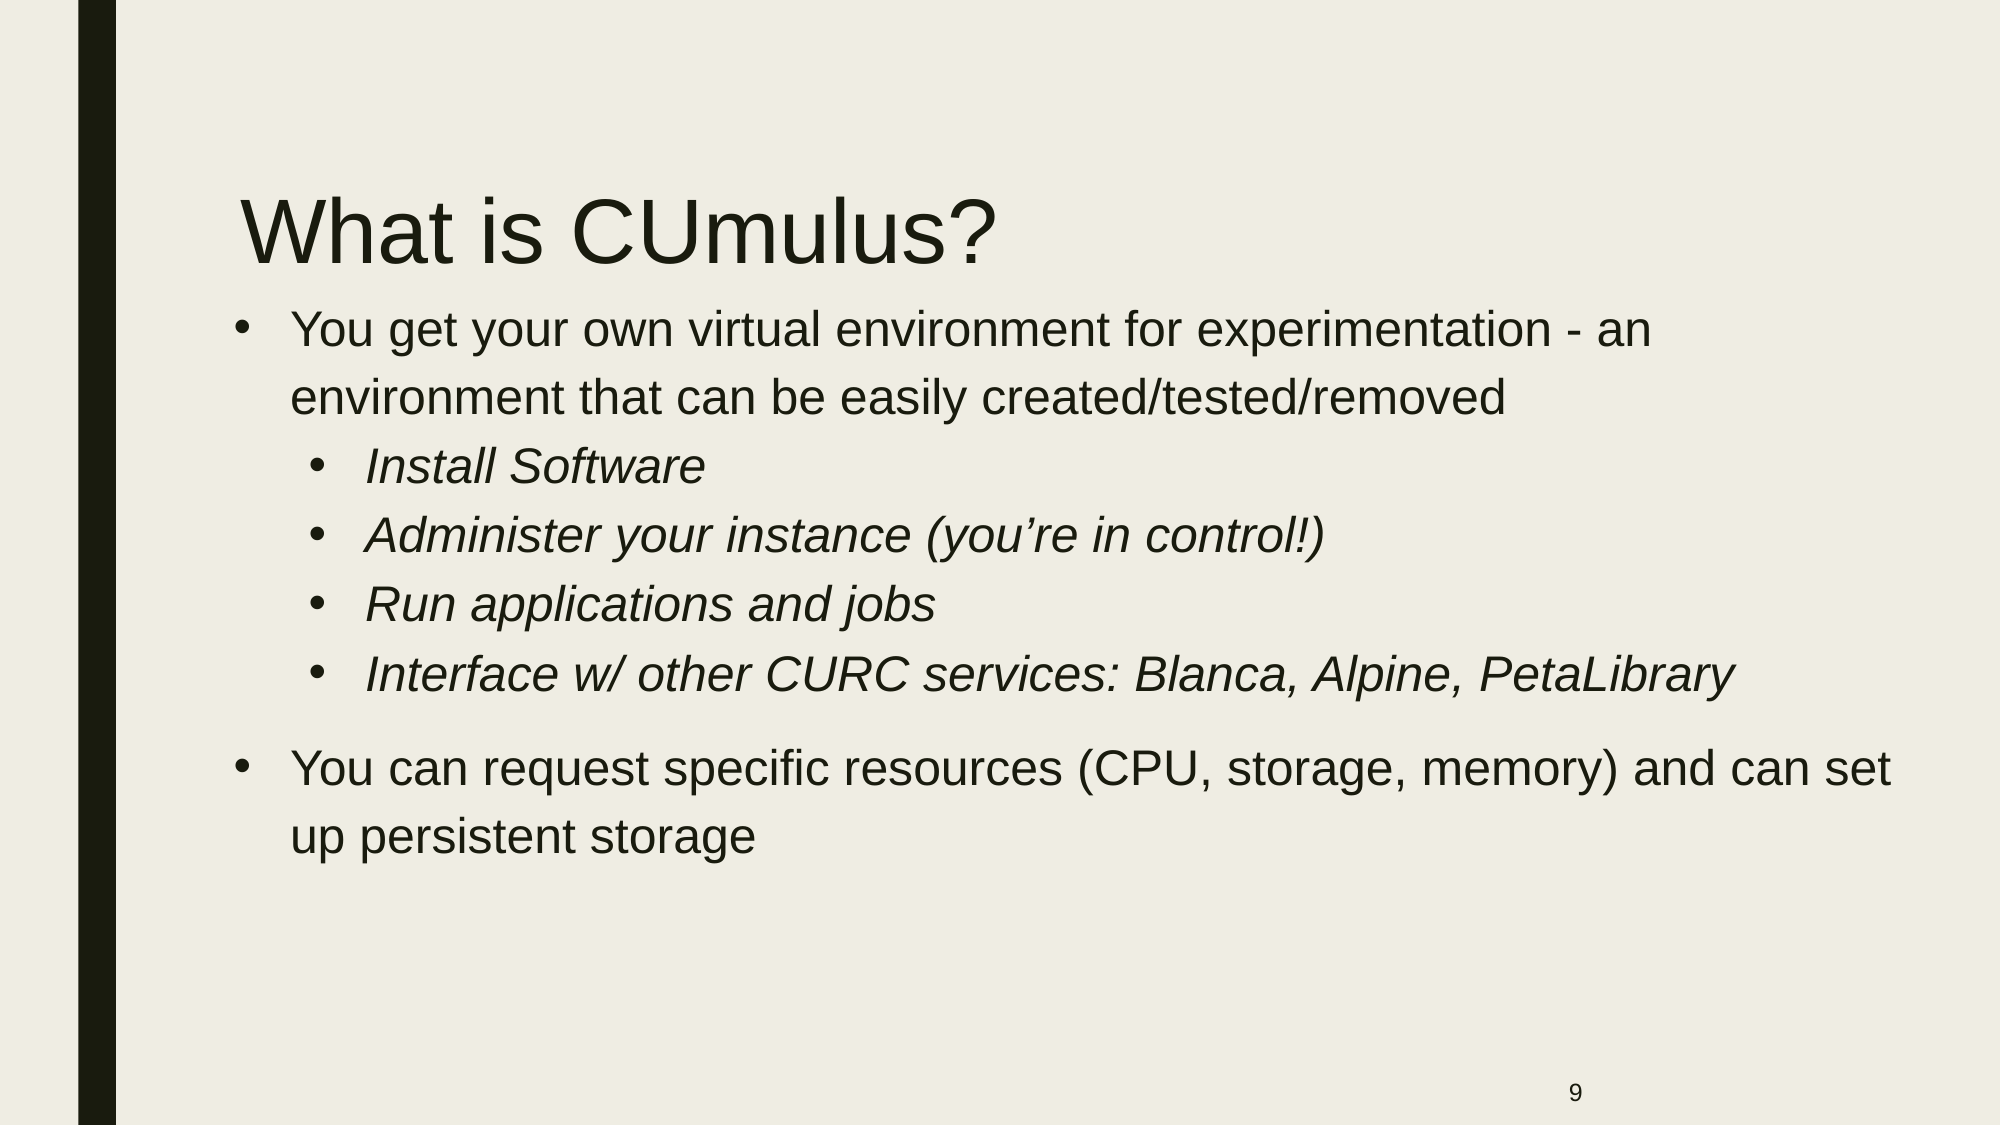

# What is CUmulus?
You get your own virtual environment for experimentation - an environment that can be easily created/tested/removed
Install Software
Administer your instance (you’re in control!)
Run applications and jobs
Interface w/ other CURC services: Blanca, Alpine, PetaLibrary
You can request specific resources (CPU, storage, memory) and can set up persistent storage
9